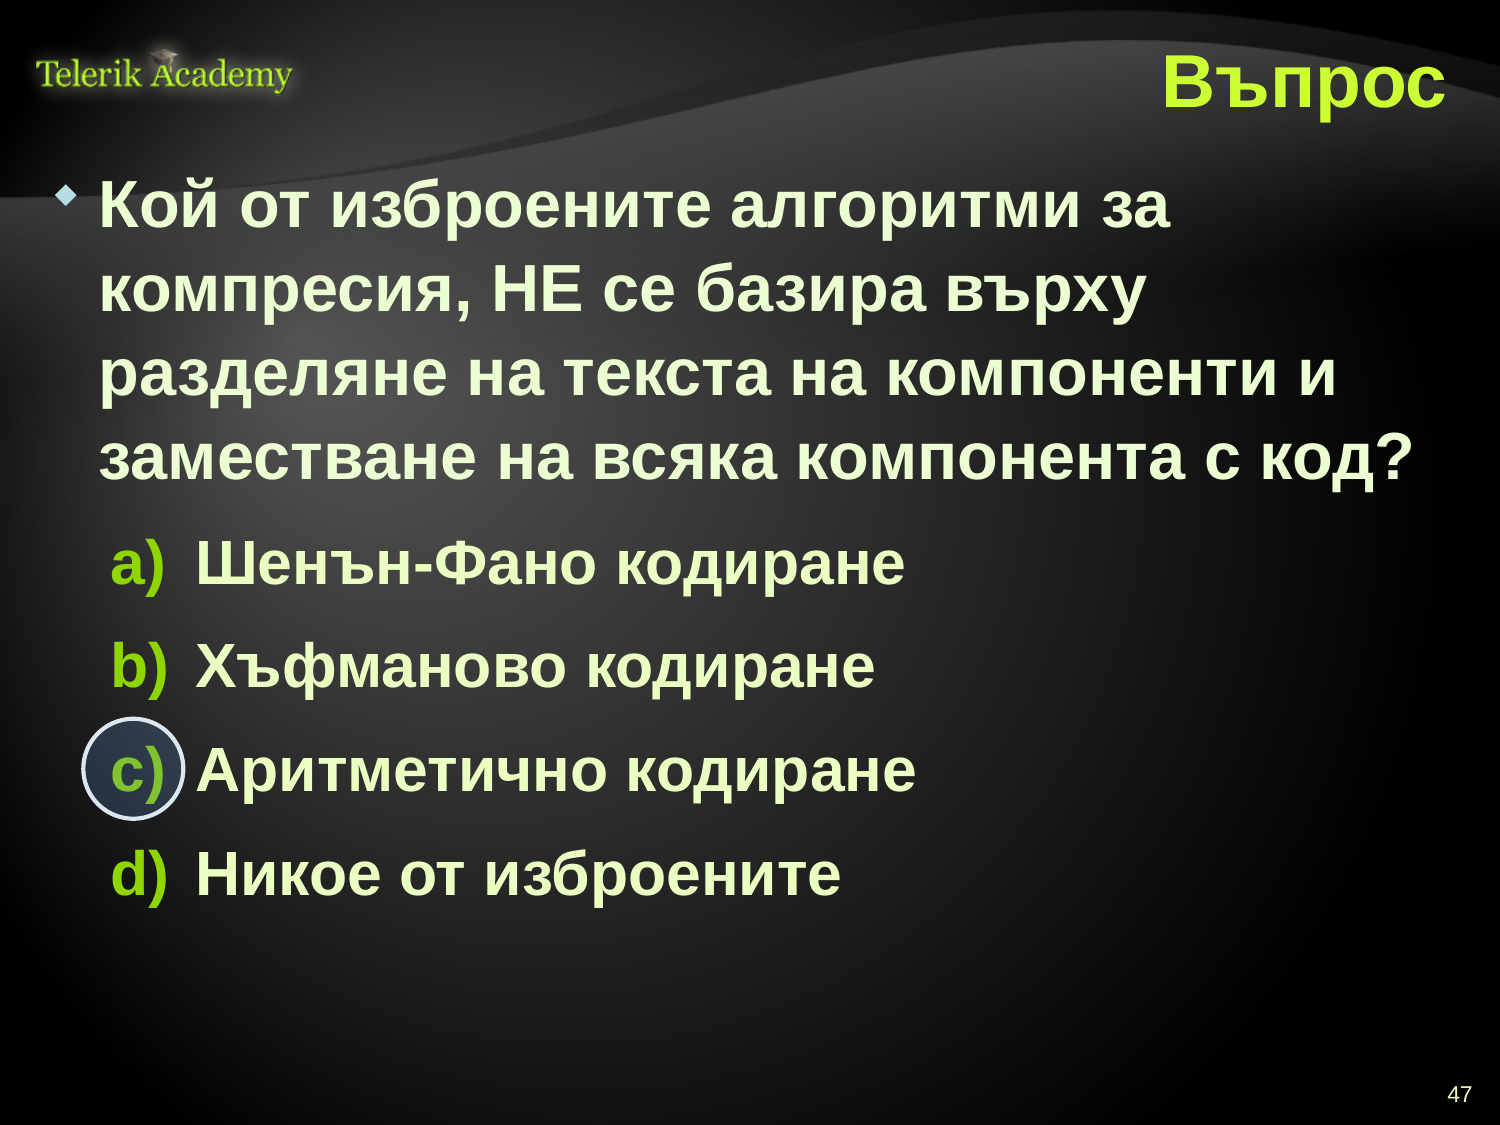

# Въпрос
Кой от изброените алгоритми за компресия, НЕ се базира върху разделяне на текста на компоненти и заместване на всяка компонента с код?
Шенън-Фано кодиране
Хъфманово кодиране
Аритметично кодиране
Никое от изброените

47